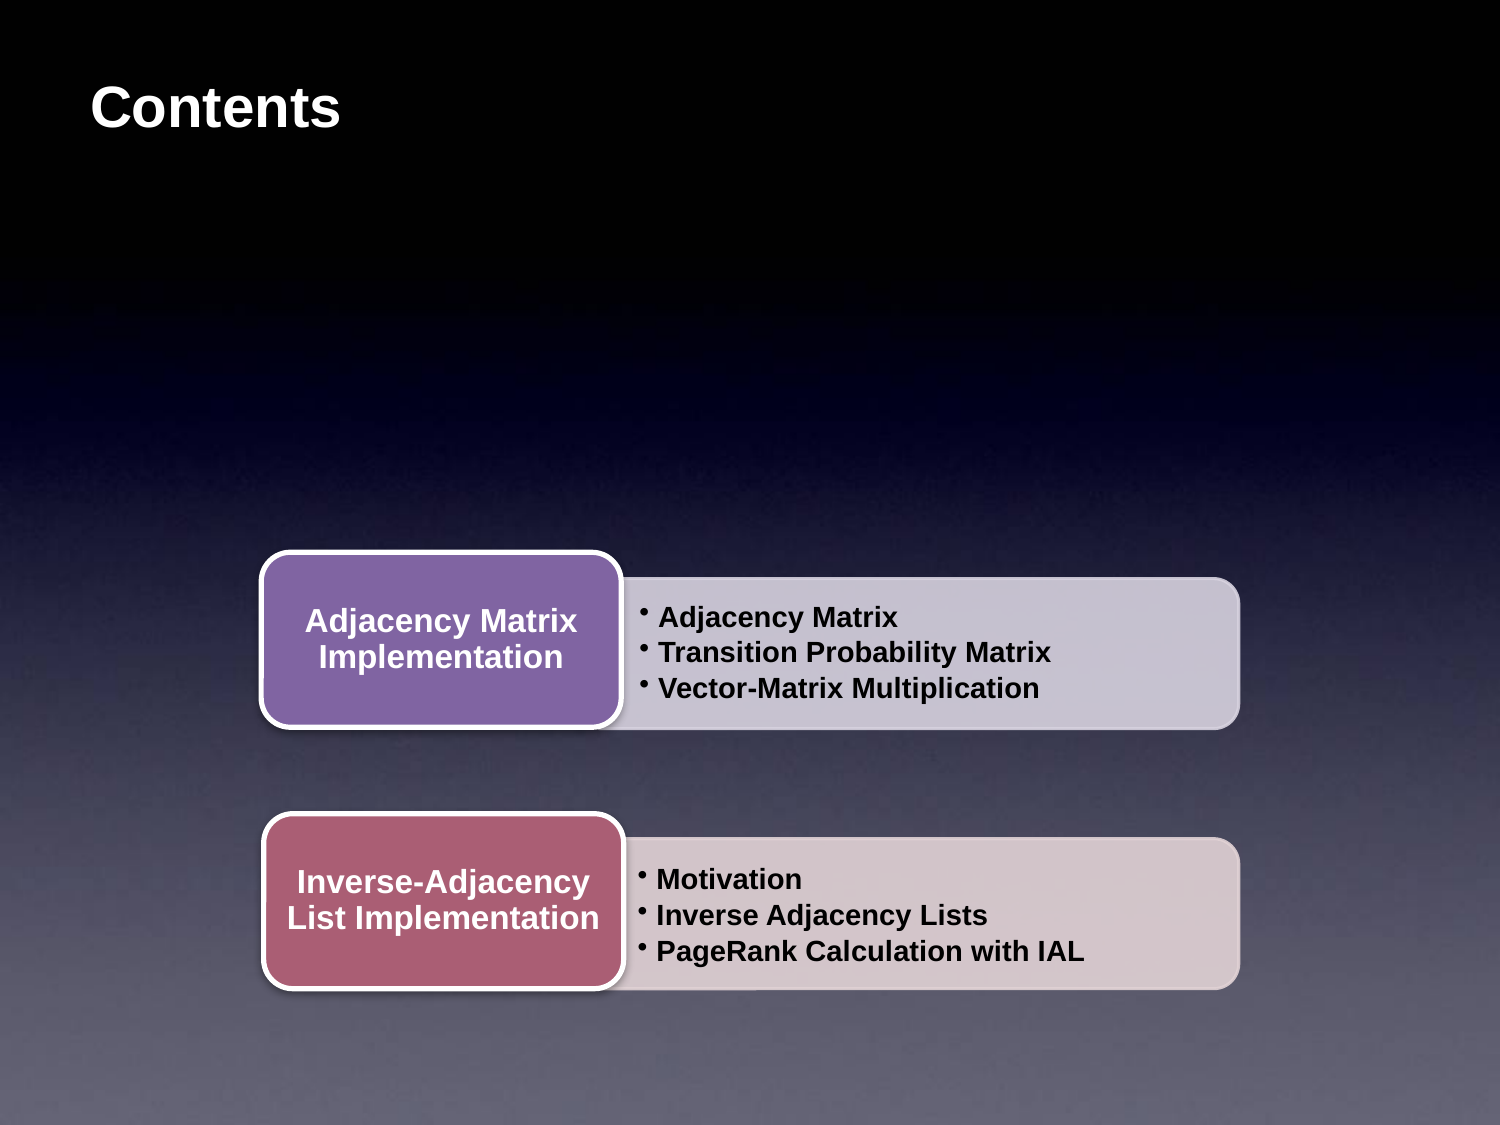

# Contents

PageRank

Introduction
Basic Idea
Random Surfer Model

Adjacency Matrix Implementation

Adjacency Matrix
Transition Probability Matrix
Vector-Matrix Multiplication

Inverse-Adjacency List Implementation
Motivation
Inverse Adjacency Lists
PageRank Calculation with IAL